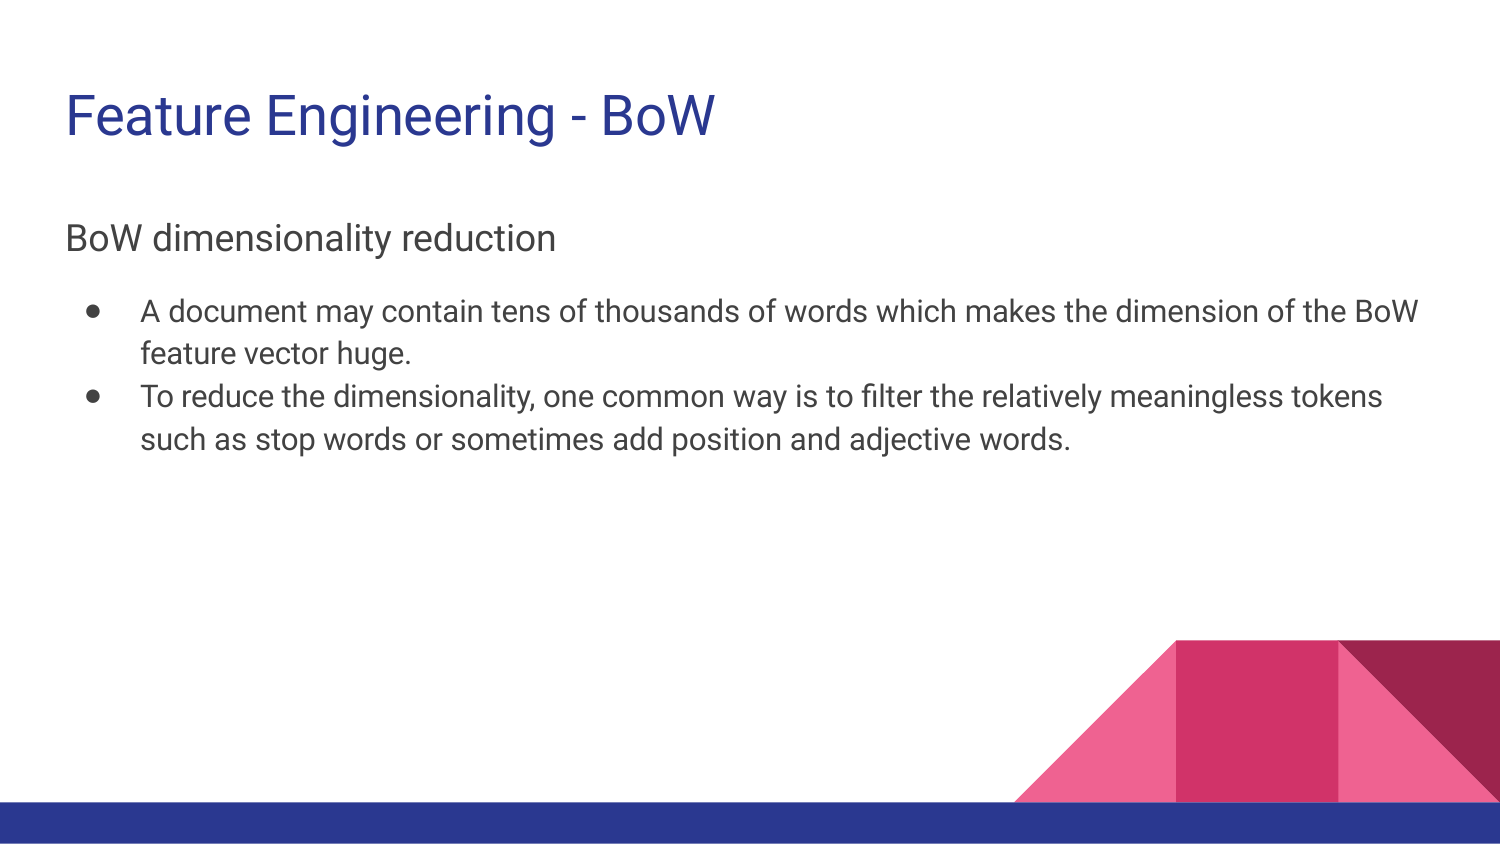

# Feature Engineering - BoW
BoW dimensionality reduction
A document may contain tens of thousands of words which makes the dimension of the BoW  feature vector huge.
To reduce the dimensionality, one common way is to ﬁlter the relatively meaningless tokens  such as stop words or sometimes add position and adjective words.